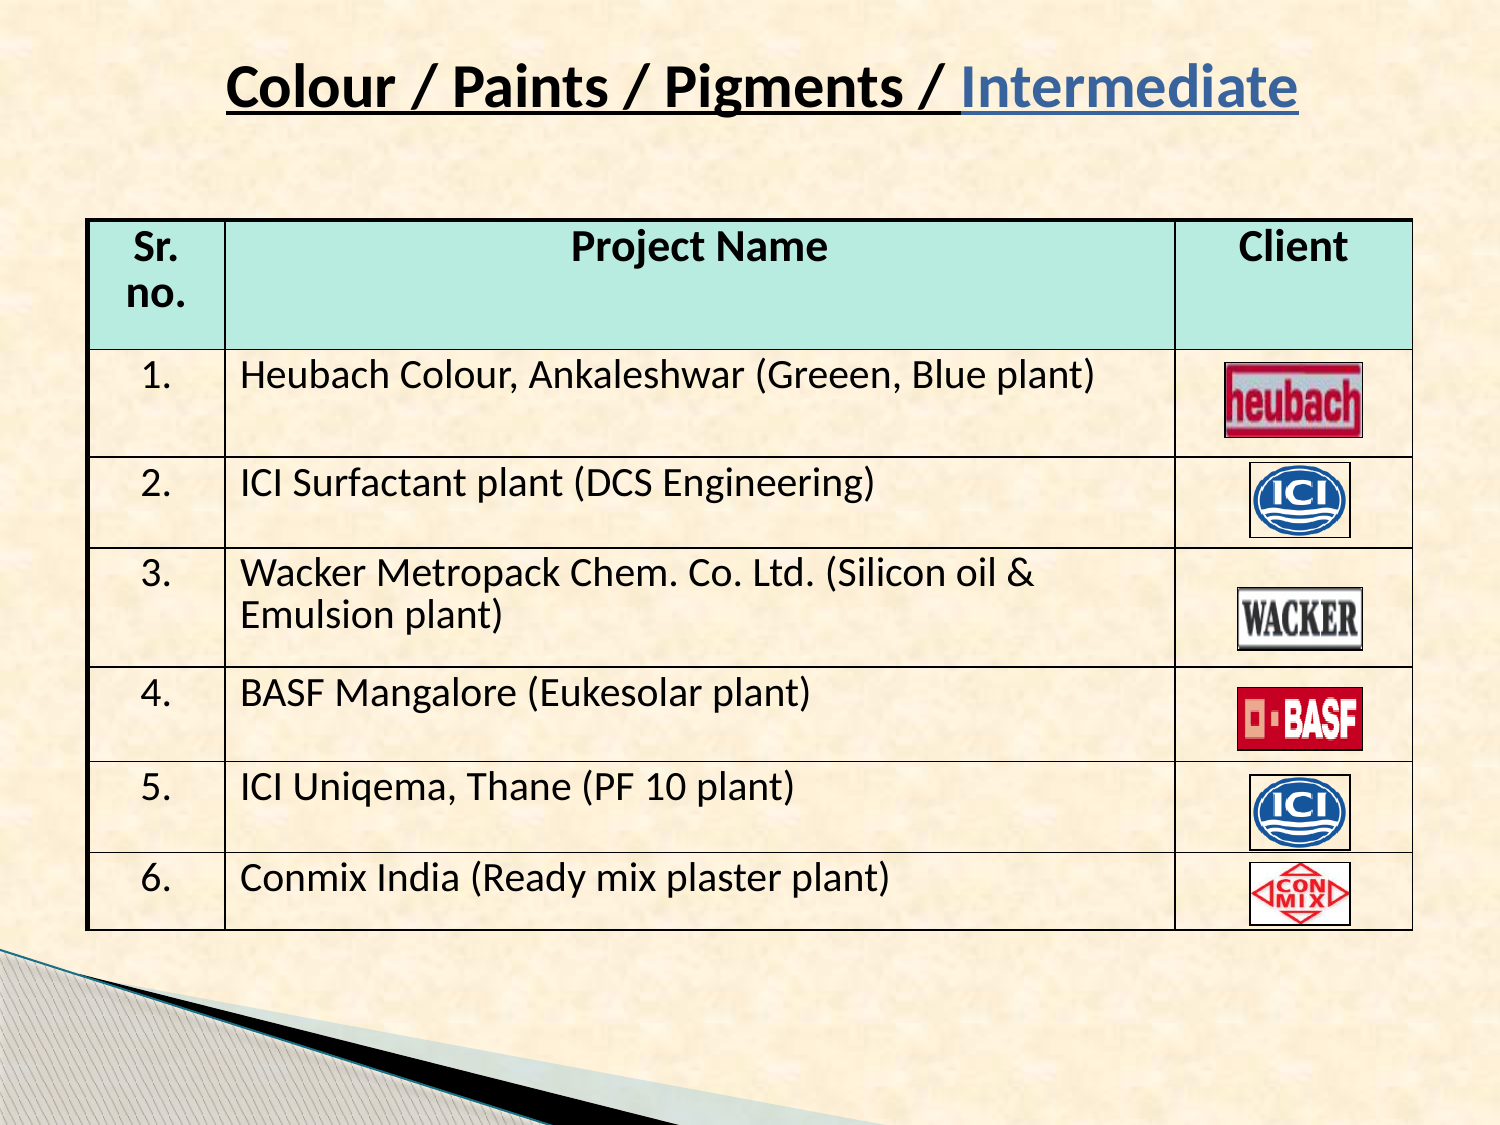

Colour / Paints / Pigments / Intermediate
| Sr. no. | Project Name | Client |
| --- | --- | --- |
| 1. | Heubach Colour, Ankaleshwar (Greeen, Blue plant) |  |
| 2. | ICI Surfactant plant (DCS Engineering) |  |
| 3. | Wacker Metropack Chem. Co. Ltd. (Silicon oil & Emulsion plant) |  |
| 4. | BASF Mangalore (Eukesolar plant) |  |
| 5. | ICI Uniqema, Thane (PF 10 plant) |  |
| 6. | Conmix India (Ready mix plaster plant) |  |